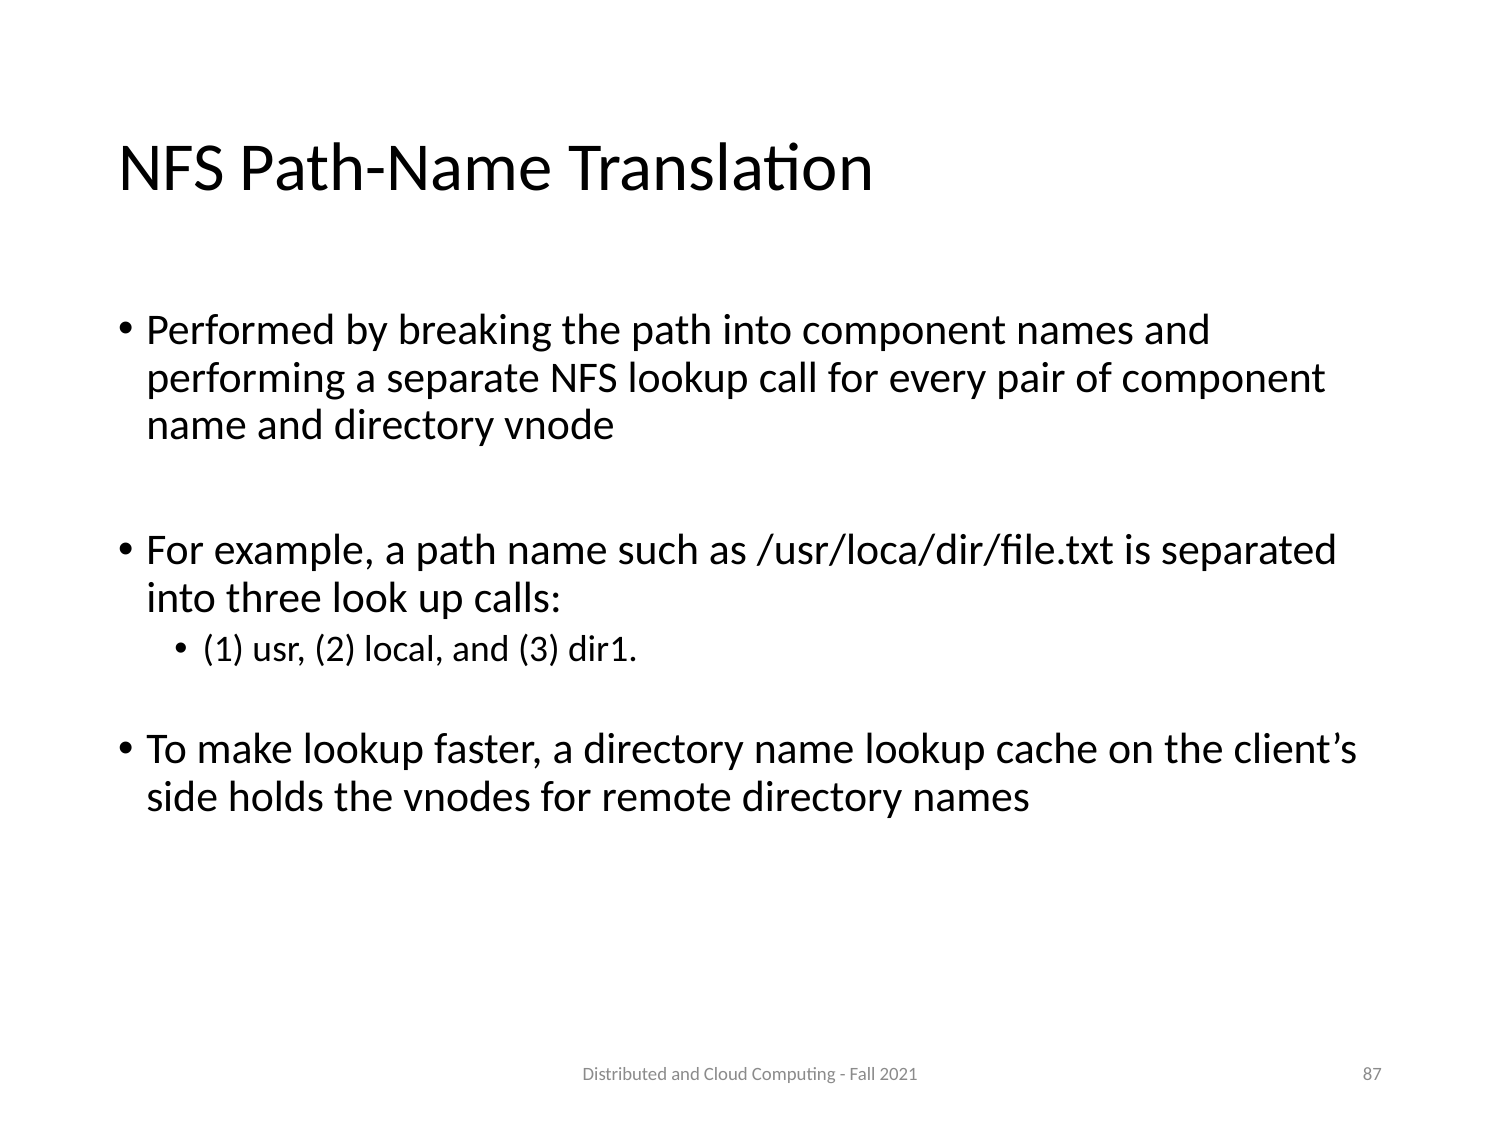

# NFS Path-Name Translation
Performed by breaking the path into component names and performing a separate NFS lookup call for every pair of component name and directory vnode

For example, a path name such as /usr/loca/dir/file.txt is separated into three look up calls:
(1) usr, (2) local, and (3) dir1.
To make lookup faster, a directory name lookup cache on the client’s side holds the vnodes for remote directory names
Distributed and Cloud Computing - Fall 2021
87